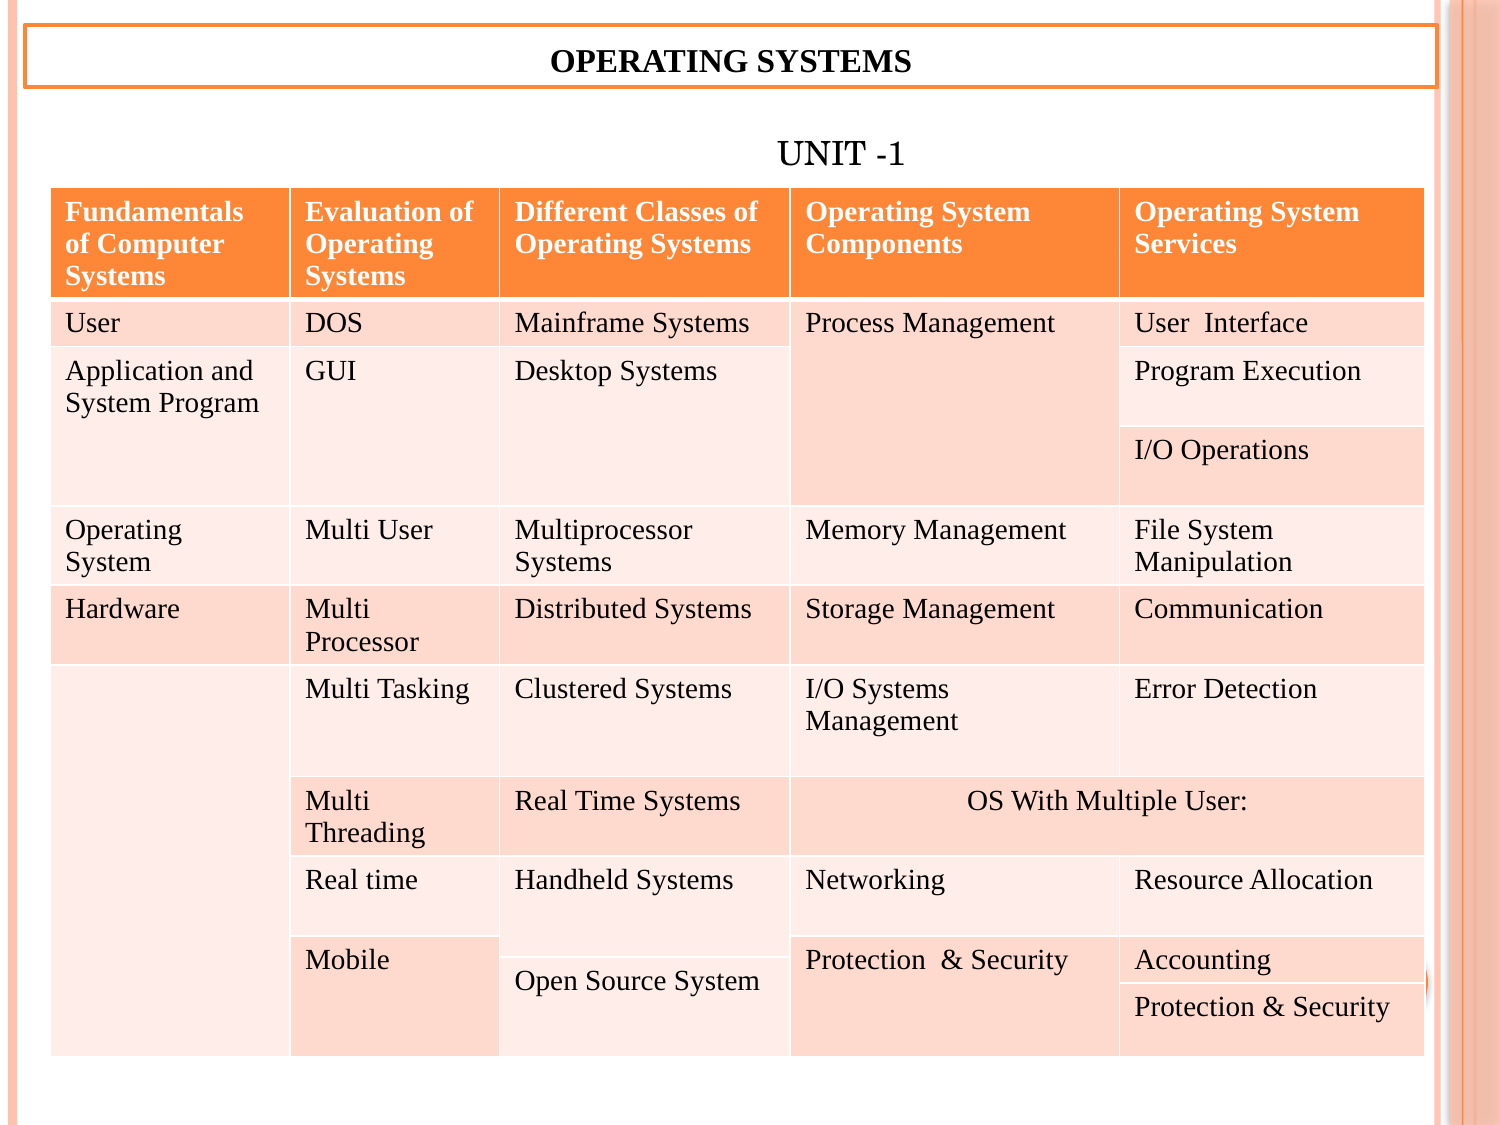

Operating Systems
				          UNIT -1

| Fundamentals of Computer Systems | Evaluation of Operating Systems | Different Classes of Operating Systems | Operating System Components | Operating System Services |
| --- | --- | --- | --- | --- |
| User | DOS | Mainframe Systems | Process Management | User Interface |
| Application and System Program | GUI | Desktop Systems |  | Program Execution |
|  |  |  |  | I/O Operations |
| Operating System | Multi User | Multiprocessor Systems | Memory Management | File System Manipulation |
| Hardware | Multi Processor | Distributed Systems | Storage Management | Communication |
|  | Multi Tasking | Clustered Systems | I/O Systems Management | Error Detection |
|  | Multi Threading | Real Time Systems | OS With Multiple User: |  |
|  | Real time | Handheld Systems | Networking | Resource Allocation |
|  | Mobile |  | Protection & Security | Accounting |
|  |  | Open Source System |  |  |
|  |  |  |  | Protection & Security |